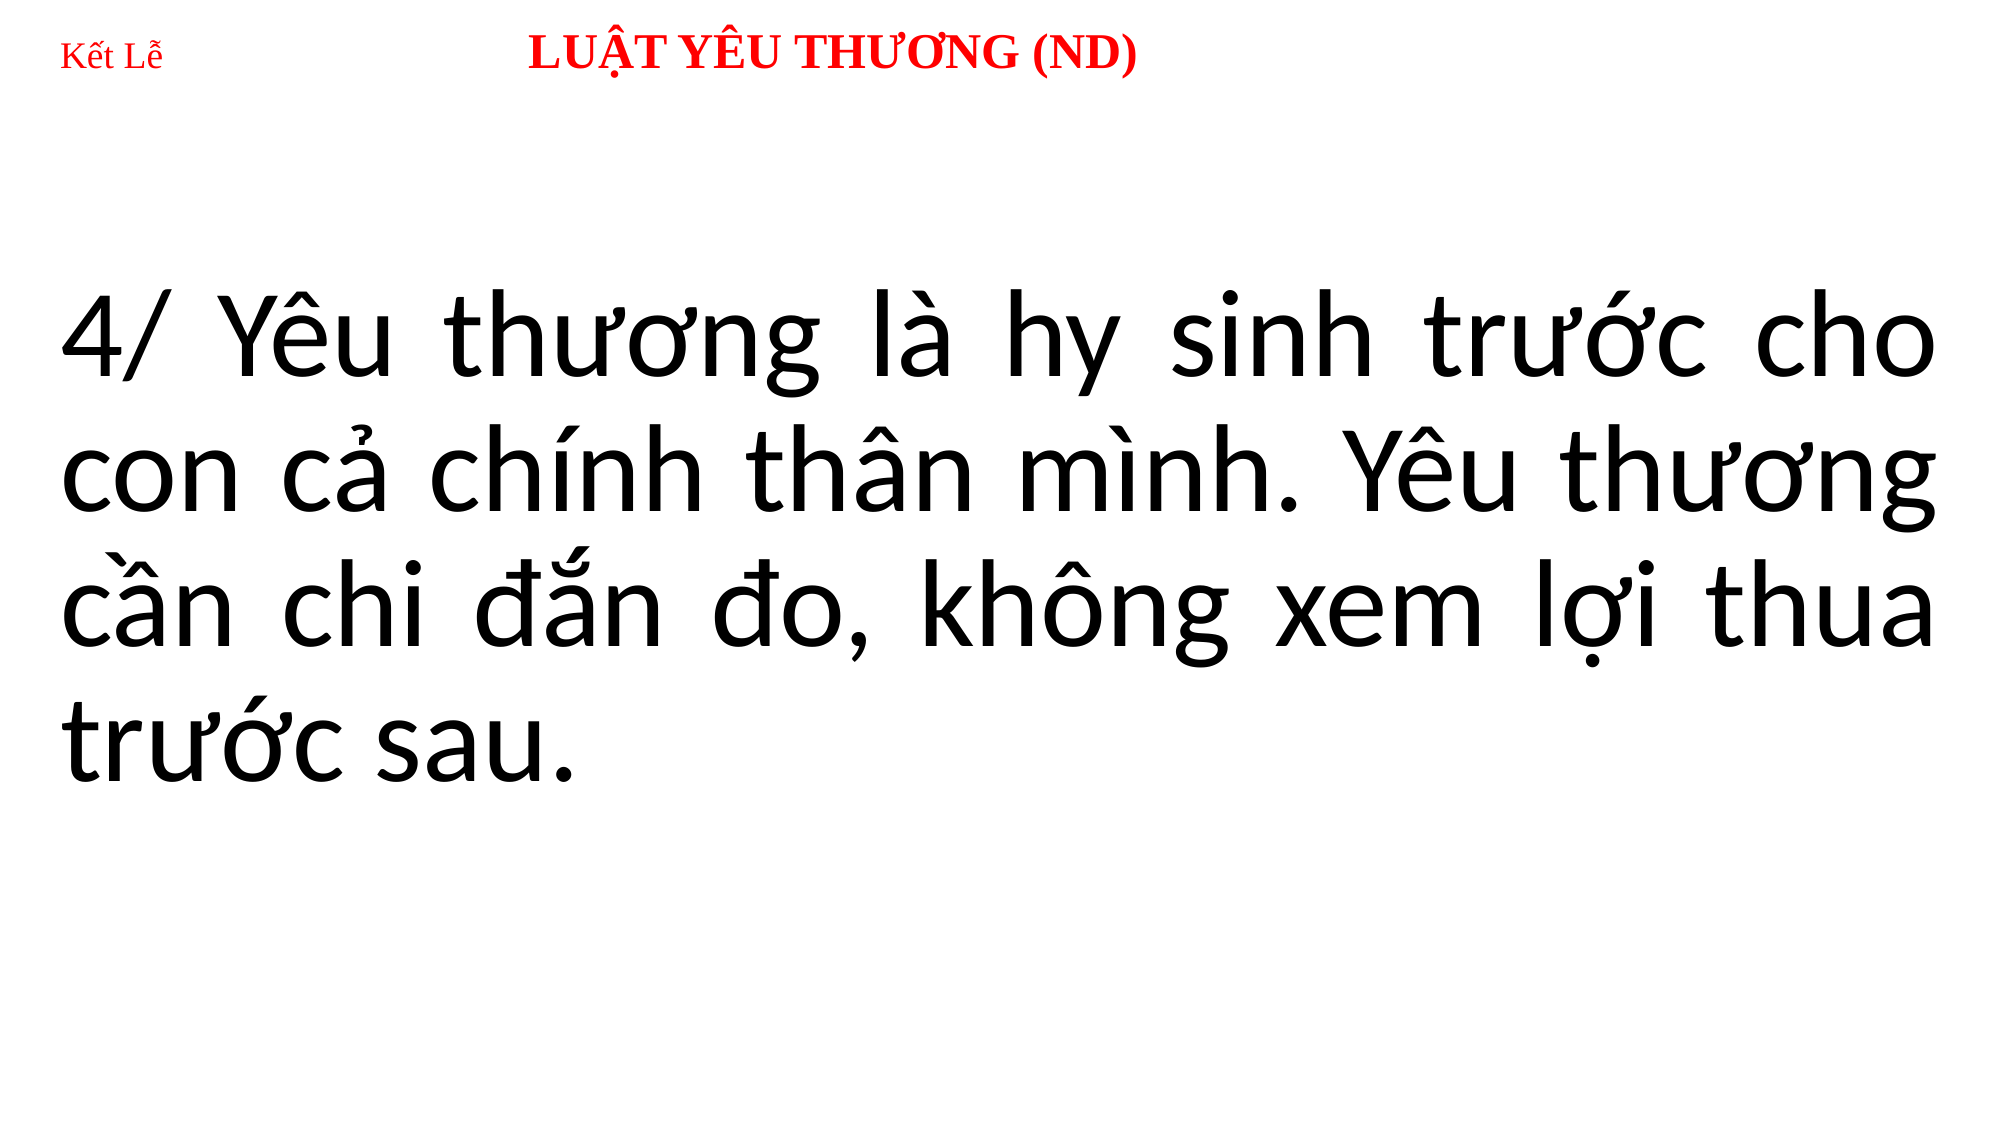

# Kết Lễ                            	  LUẬT YÊU THƯƠNG (ND)
4/ Yêu thương là hy sinh trước cho con cả chính thân mình. Yêu thương cần chi đắn đo, không xem lợi thua trước sau.